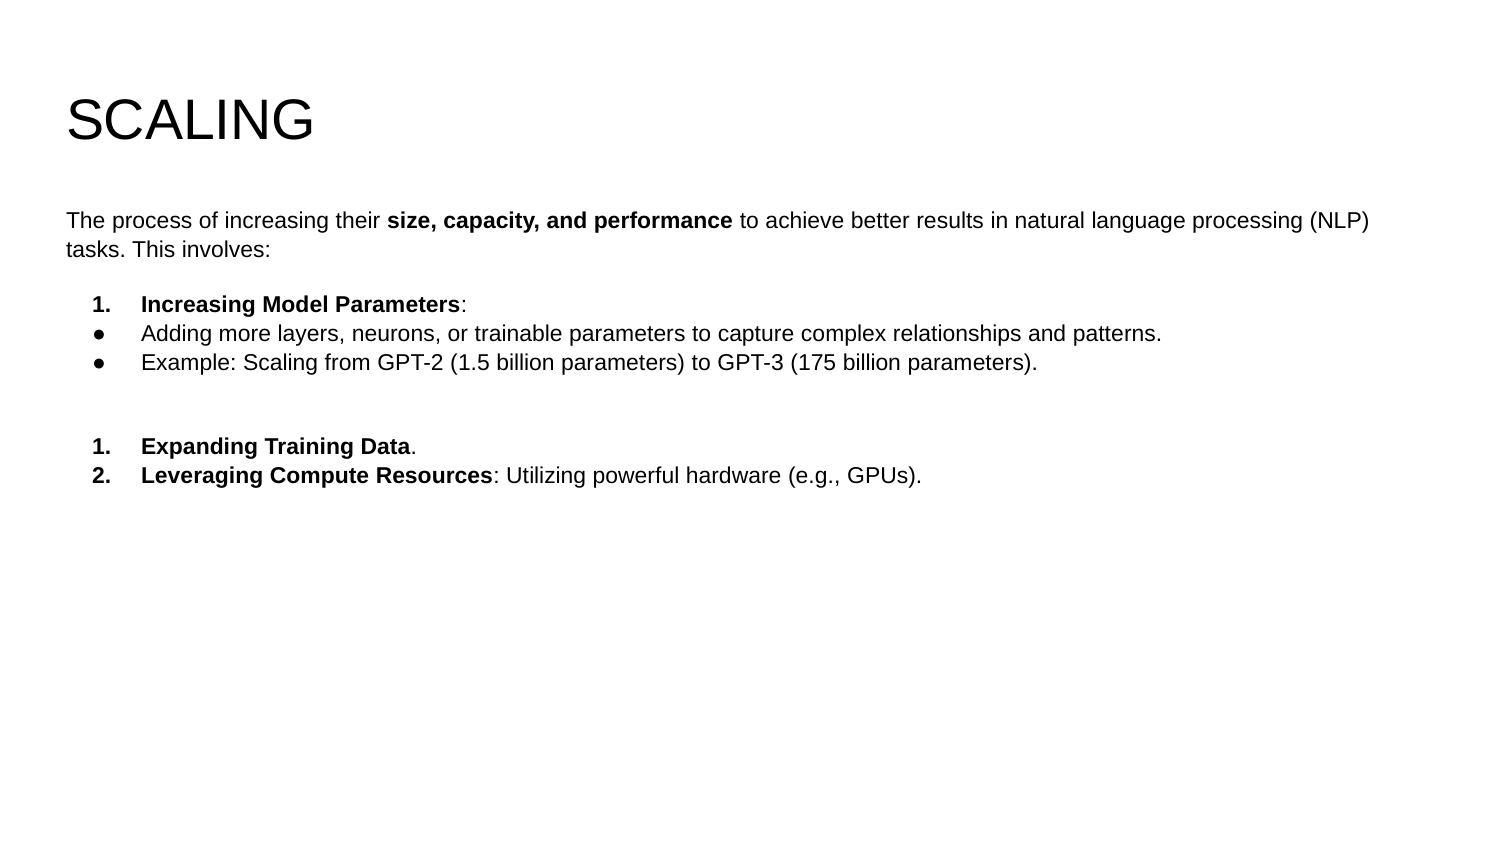

# SCALING
The process of increasing their size, capacity, and performance to achieve better results in natural language processing (NLP) tasks. This involves:
Increasing Model Parameters:
Adding more layers, neurons, or trainable parameters to capture complex relationships and patterns.
Example: Scaling from GPT-2 (1.5 billion parameters) to GPT-3 (175 billion parameters).

Expanding Training Data.
Leveraging Compute Resources: Utilizing powerful hardware (e.g., GPUs).